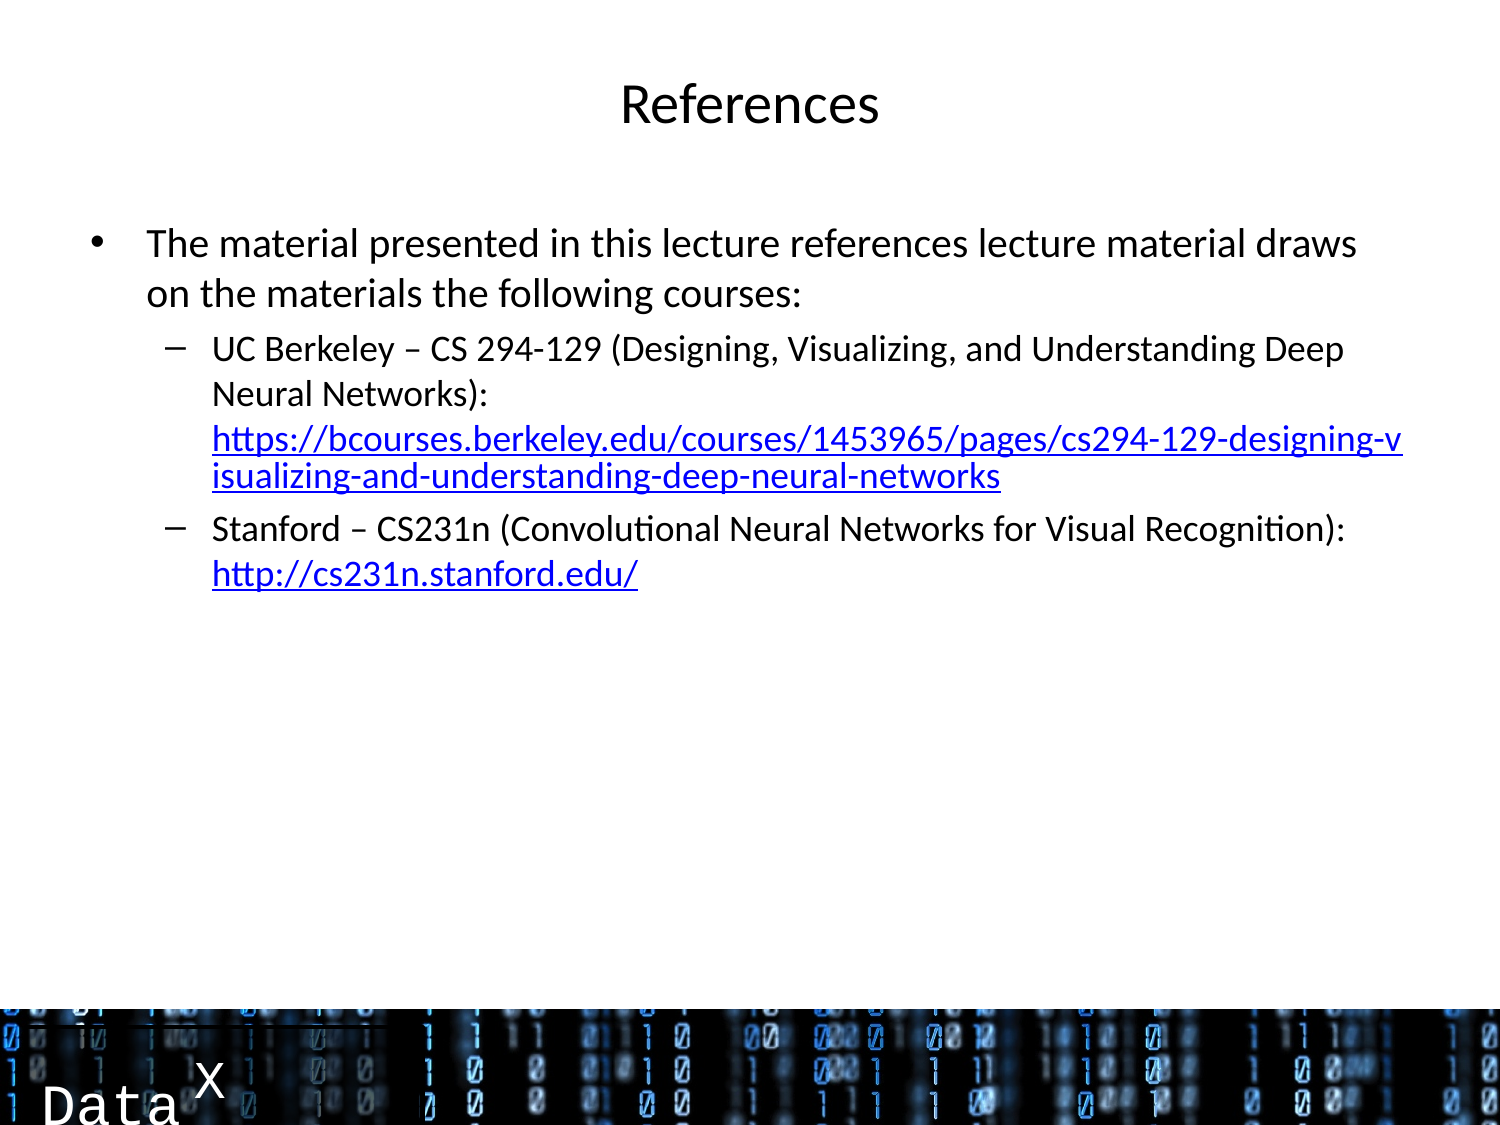

# References
The material presented in this lecture references lecture material draws on the materials the following courses:
UC Berkeley – CS 294-129 (Designing, Visualizing, and Understanding Deep Neural Networks):
https://bcourses.berkeley.edu/courses/1453965/pages/cs294-129-designing-visualizing-and-understanding-deep-neural-networks
Stanford – CS231n (Convolutional Neural Networks for Visual Recognition):
http://cs231n.stanford.edu/